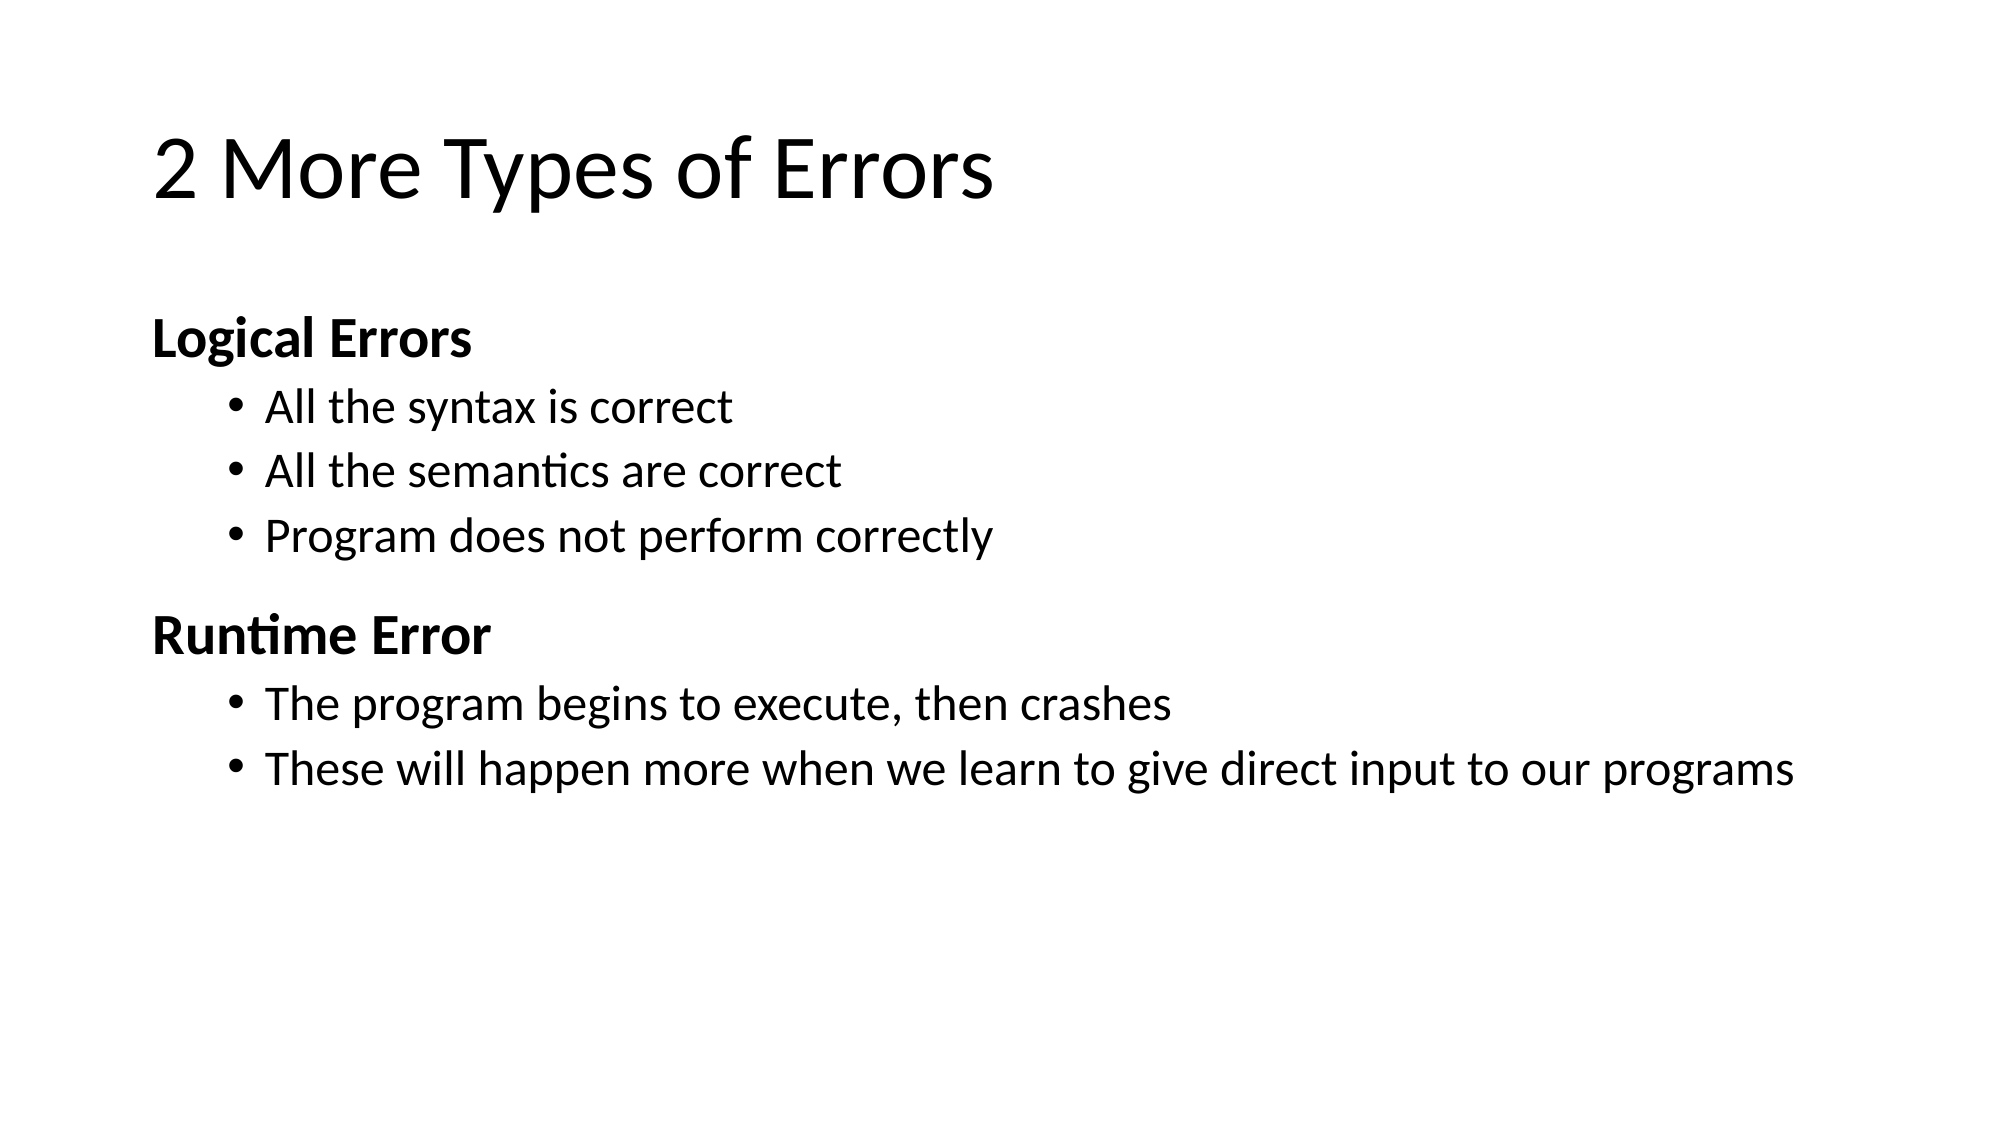

# 2 More Types of Errors
Logical Errors
All the syntax is correct
All the semantics are correct
Program does not perform correctly
Runtime Error
The program begins to execute, then crashes
These will happen more when we learn to give direct input to our programs